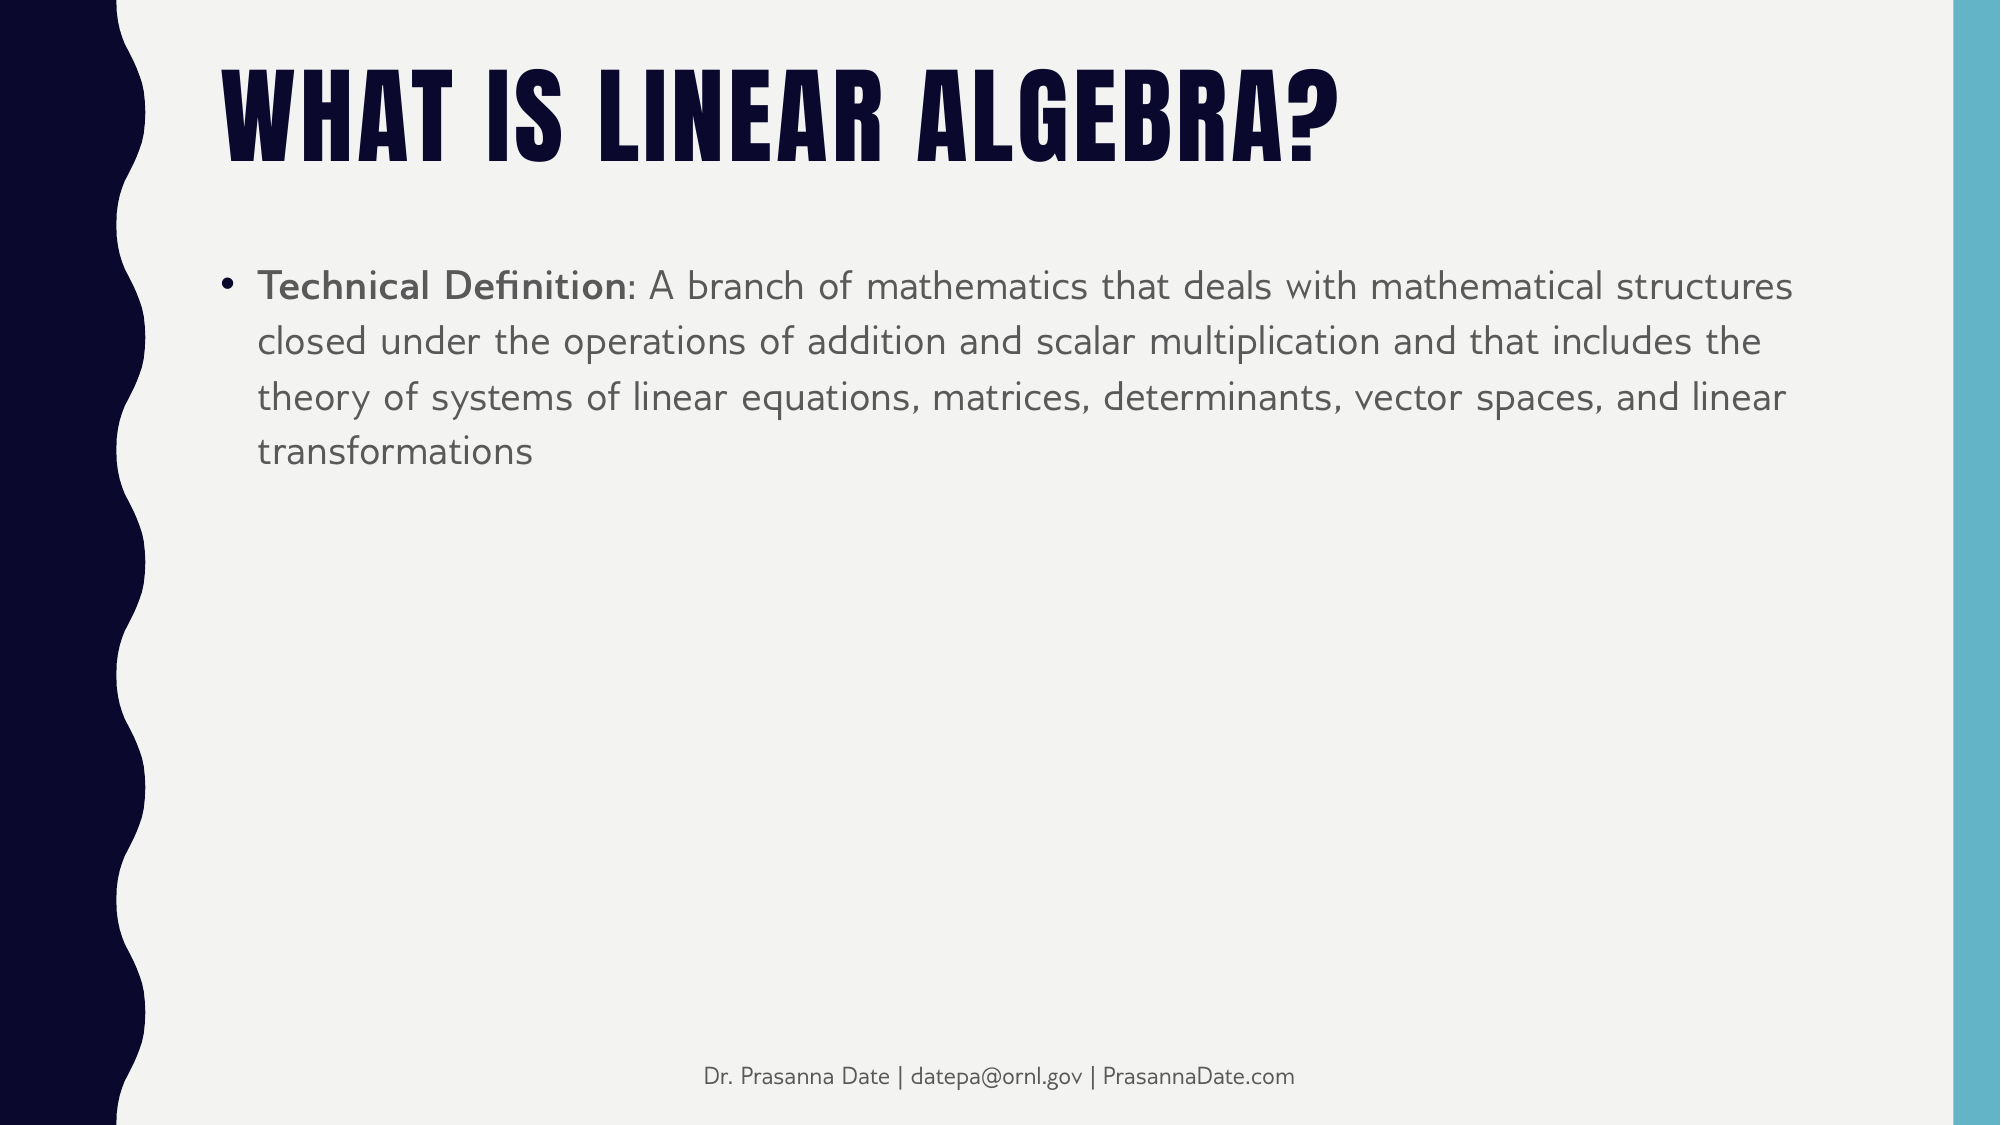

# What is Linear Algebra?
Technical Definition: A branch of mathematics that deals with mathematical structures closed under the operations of addition and scalar multiplication and that includes the theory of systems of linear equations, matrices, determinants, vector spaces, and linear transformations

Dr. Prasanna Date | datepa@ornl.gov | PrasannaDate.com